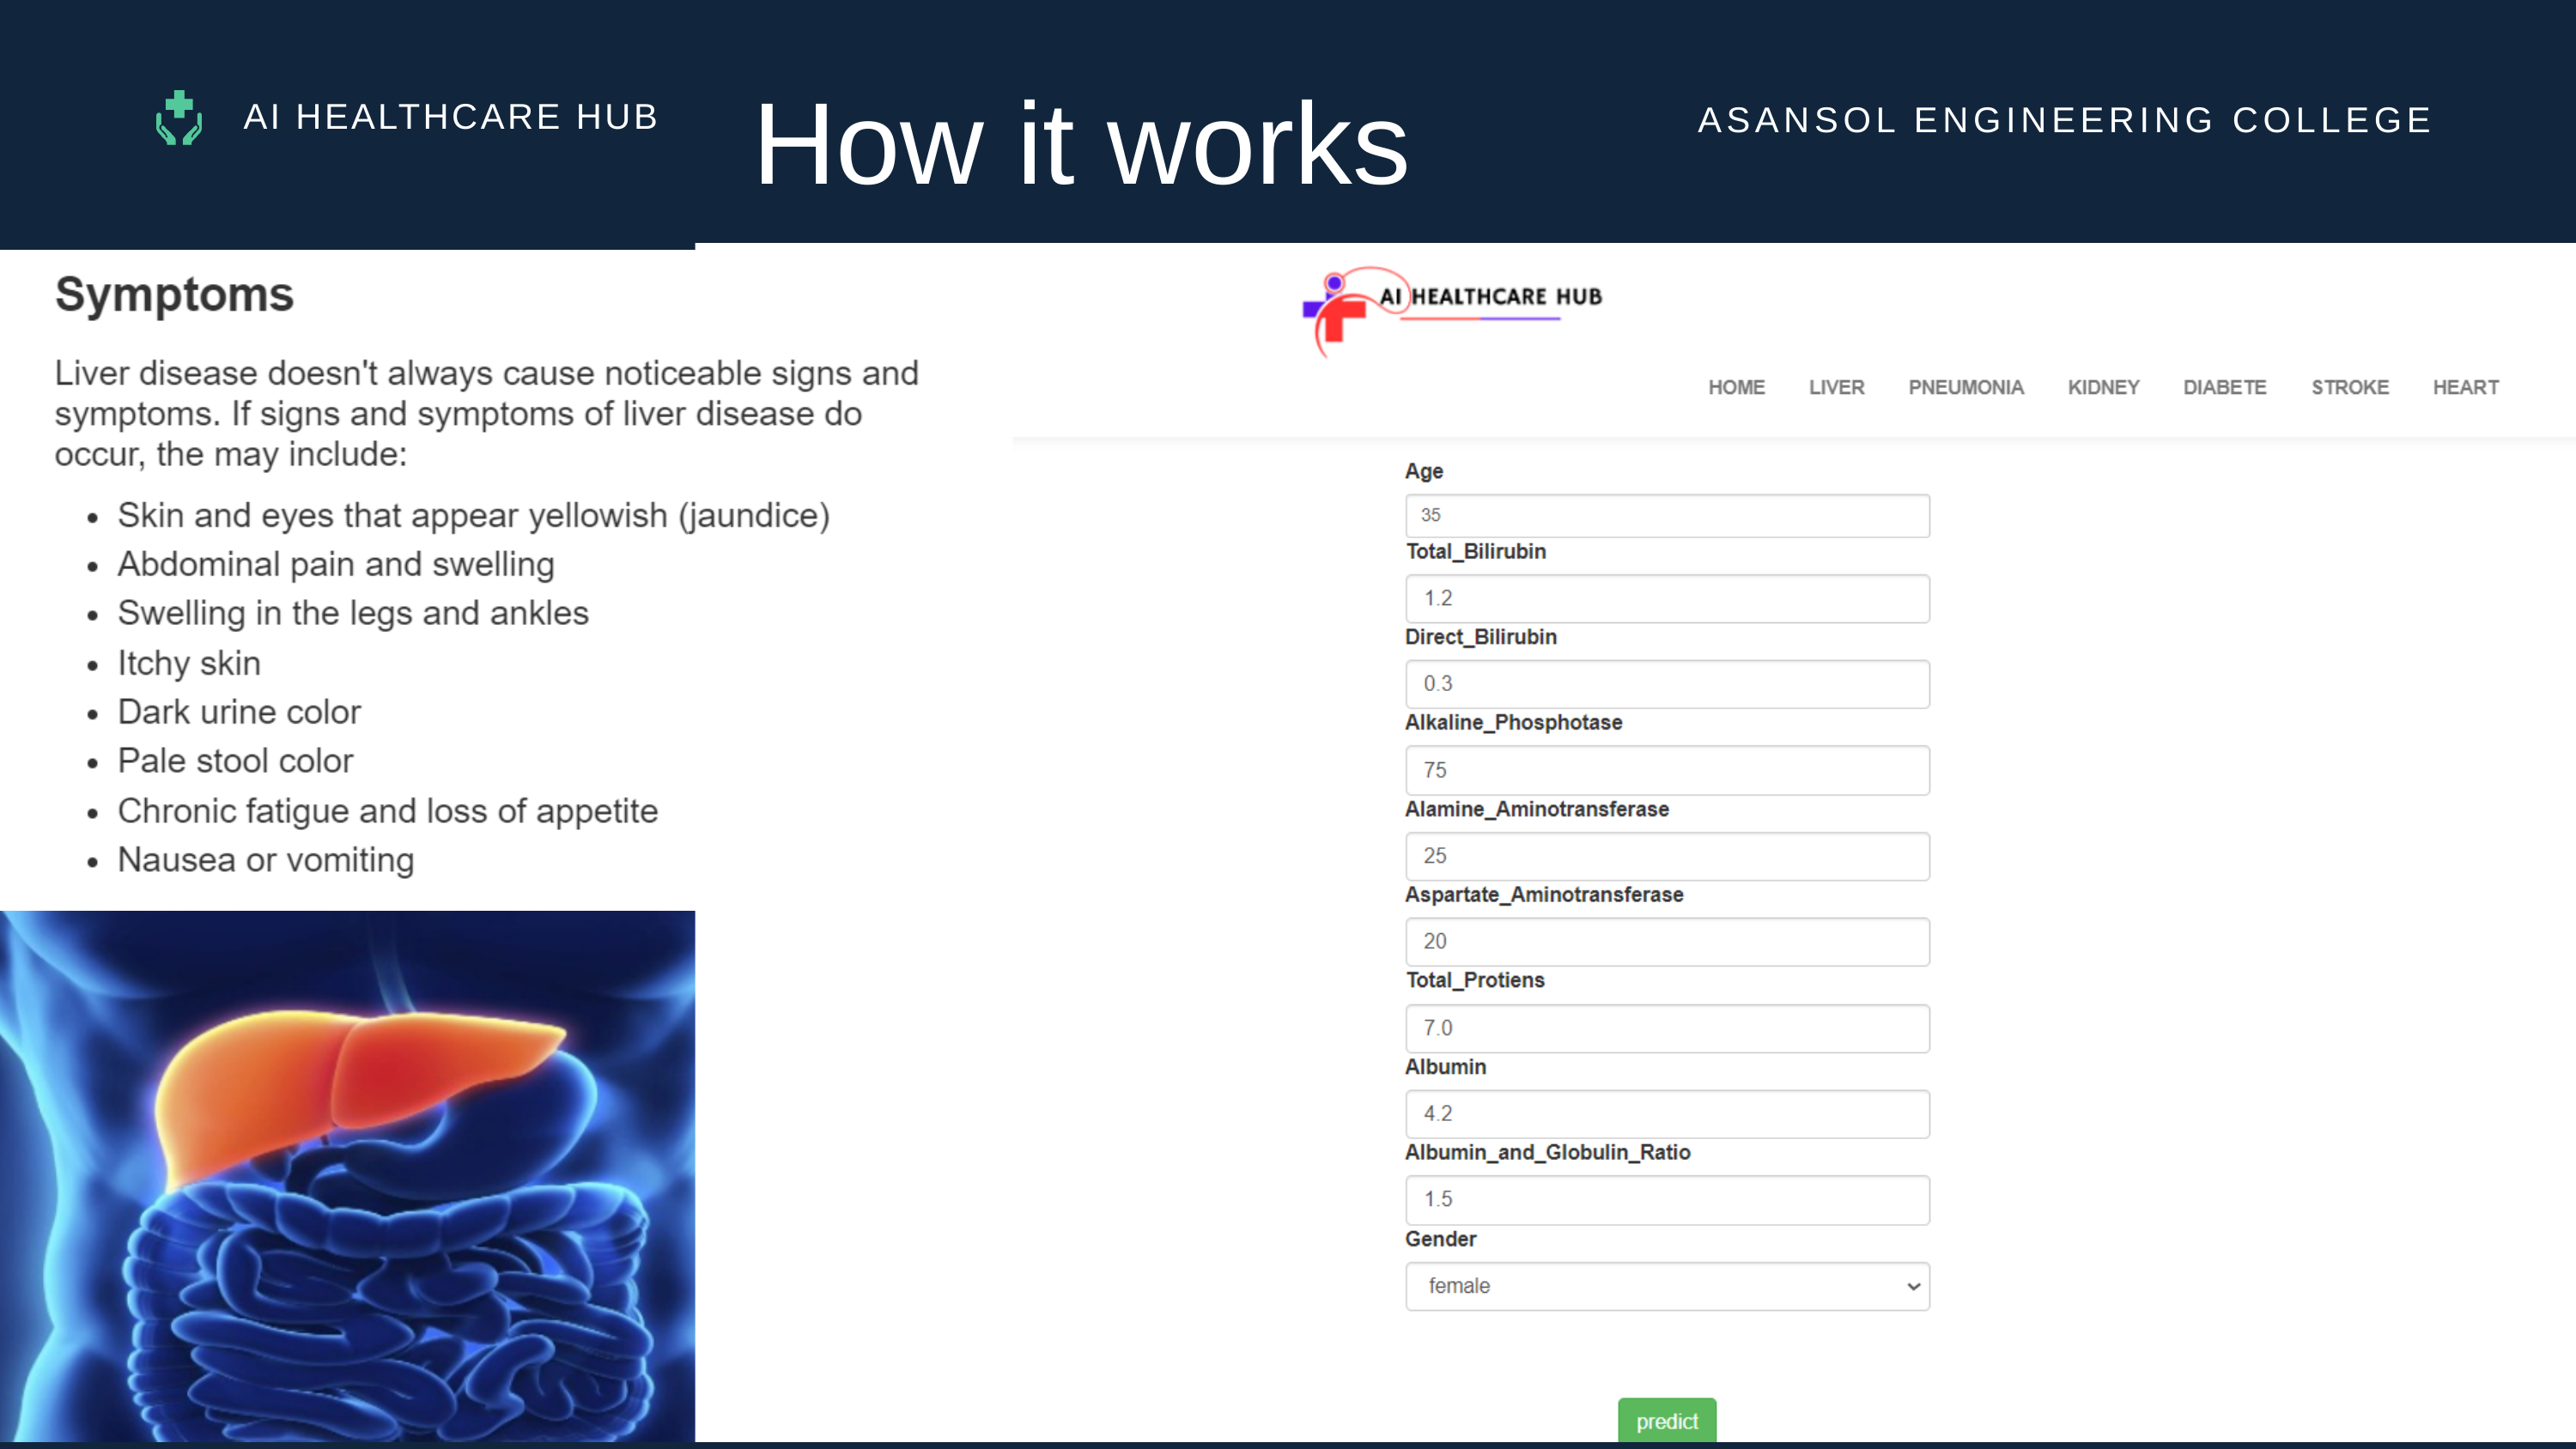

How it works
ASANSOL ENGINEERING COLLEGE

AI HEALTHCARE HUB